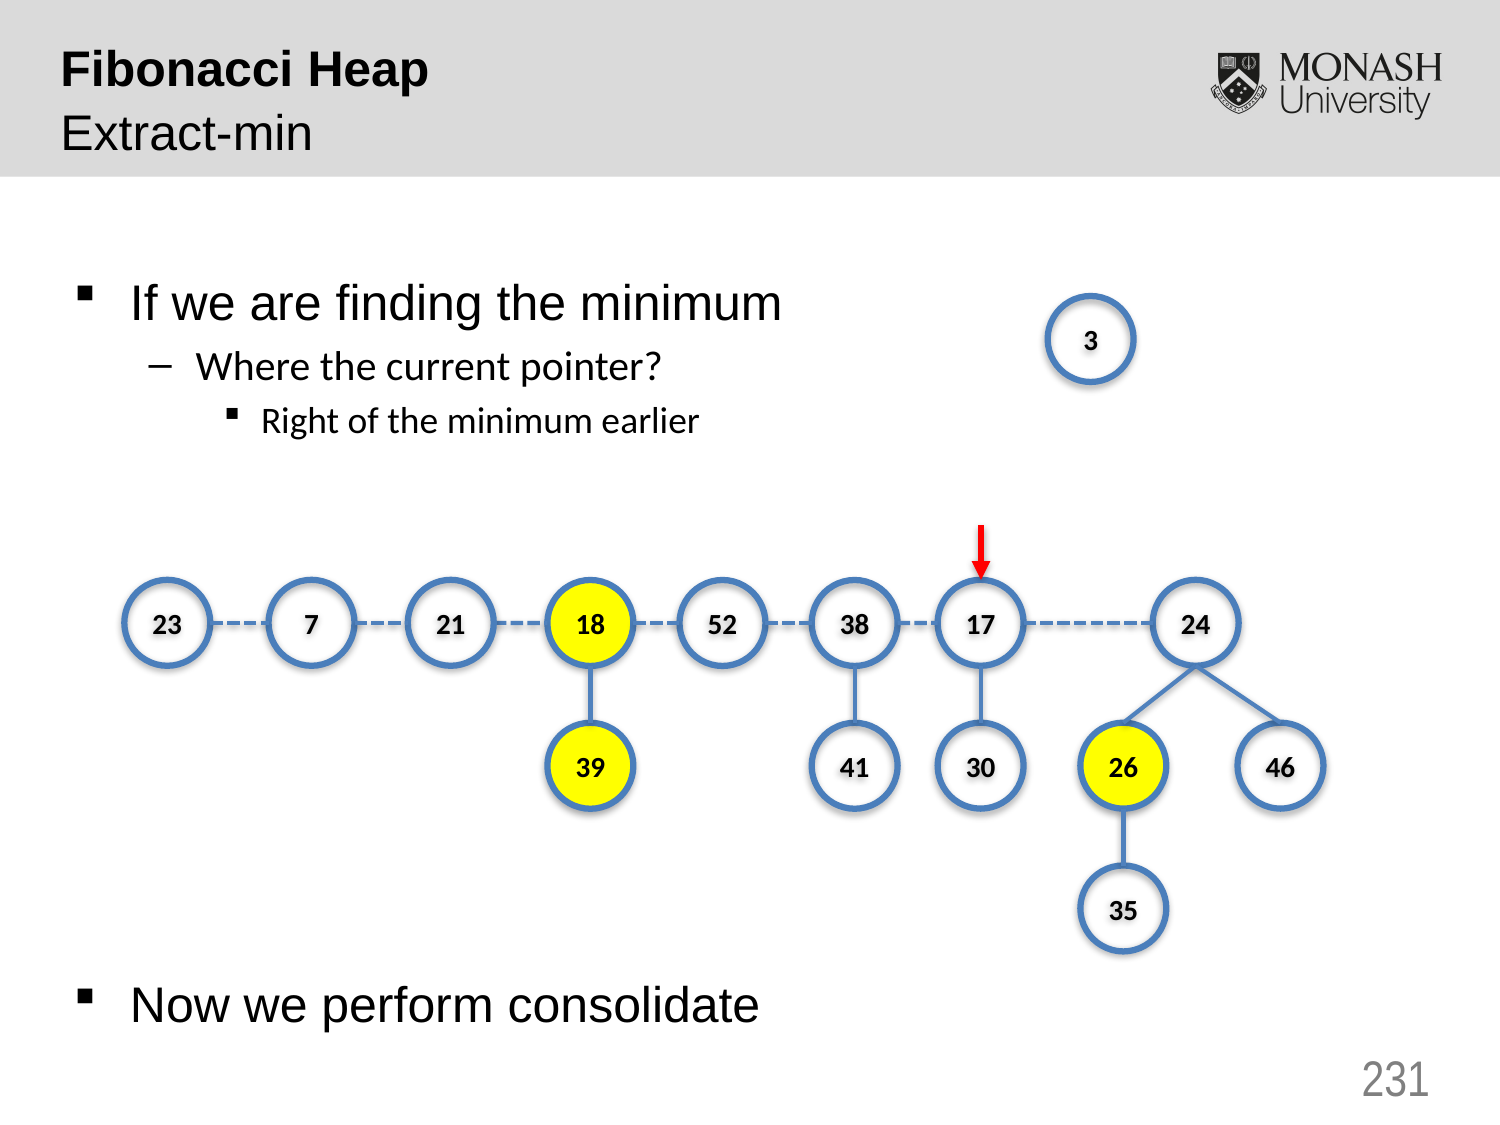

Fibonacci Heap
Extract-min
If we are finding the minimum
Where the current pointer?
Right of the minimum earlier

Now we perform consolidate
3
23
7
21
17
24
18
52
38
30
26
46
39
41
35